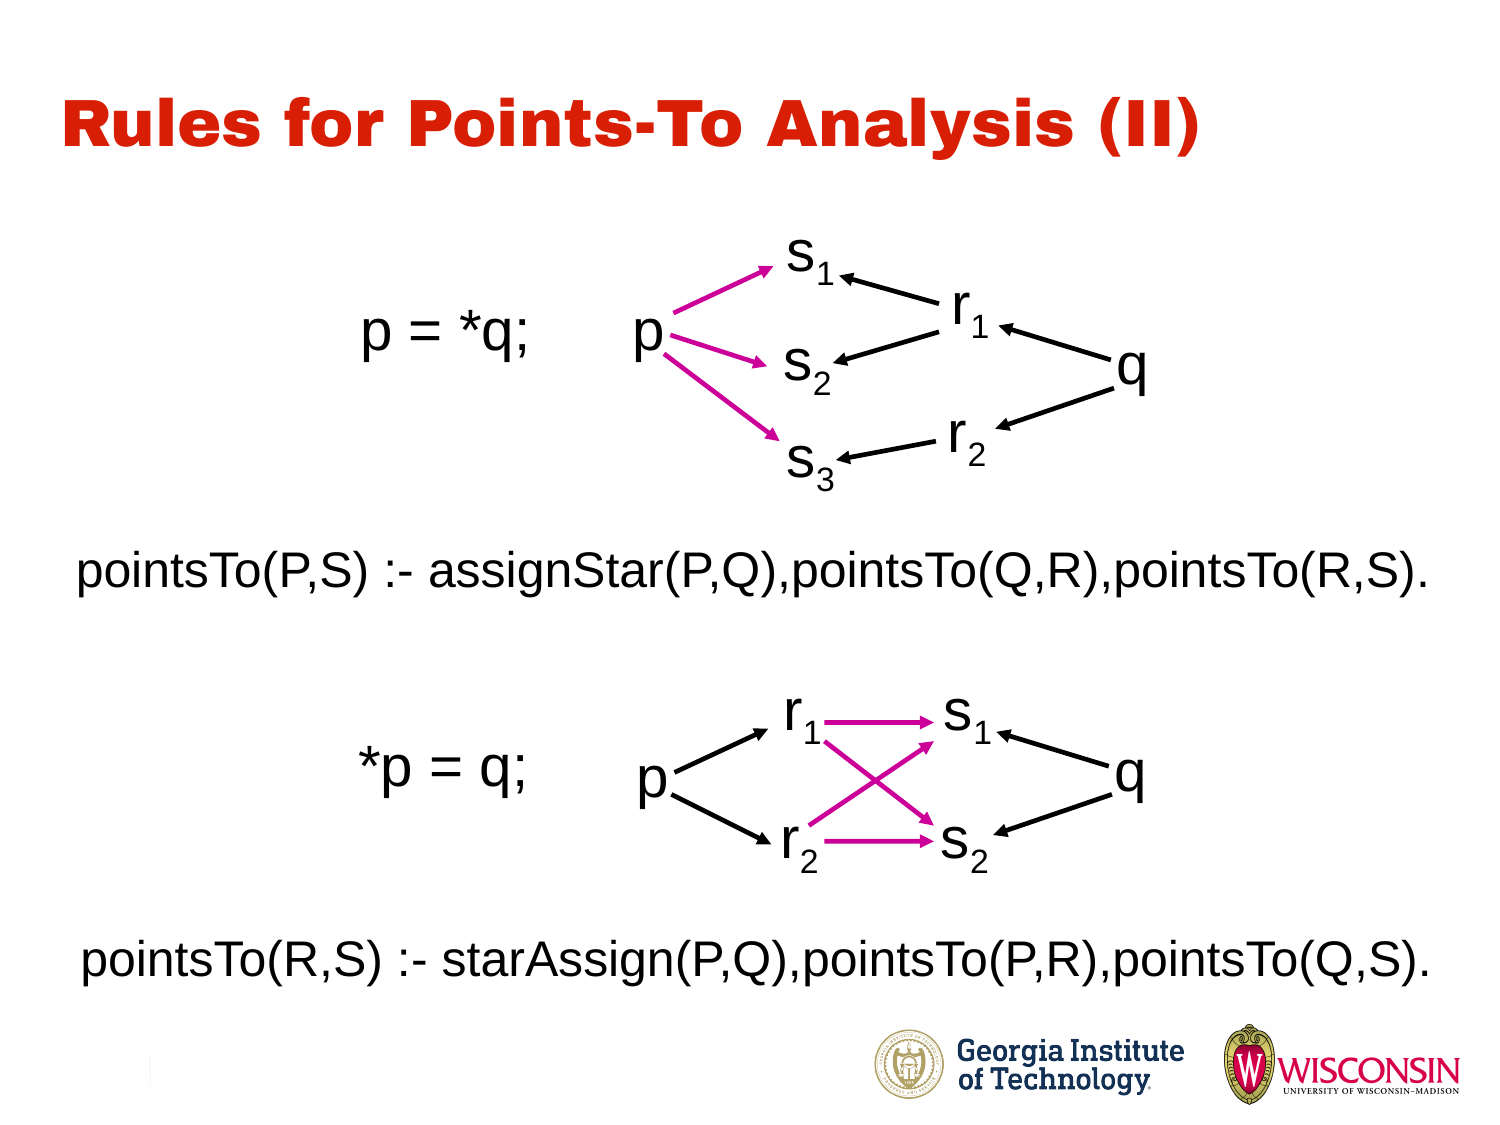

# Rules for Points-To Analysis (II)
s1
r1

p
s2
q

r2
s3

p = *q;
pointsTo(P,S) :- assignStar(P,Q),pointsTo(Q,R),pointsTo(R,S).
r1
s1
q

p

r2
s2

*p = q;
pointsTo(R,S) :- starAssign(P,Q),pointsTo(P,R),pointsTo(Q,S).